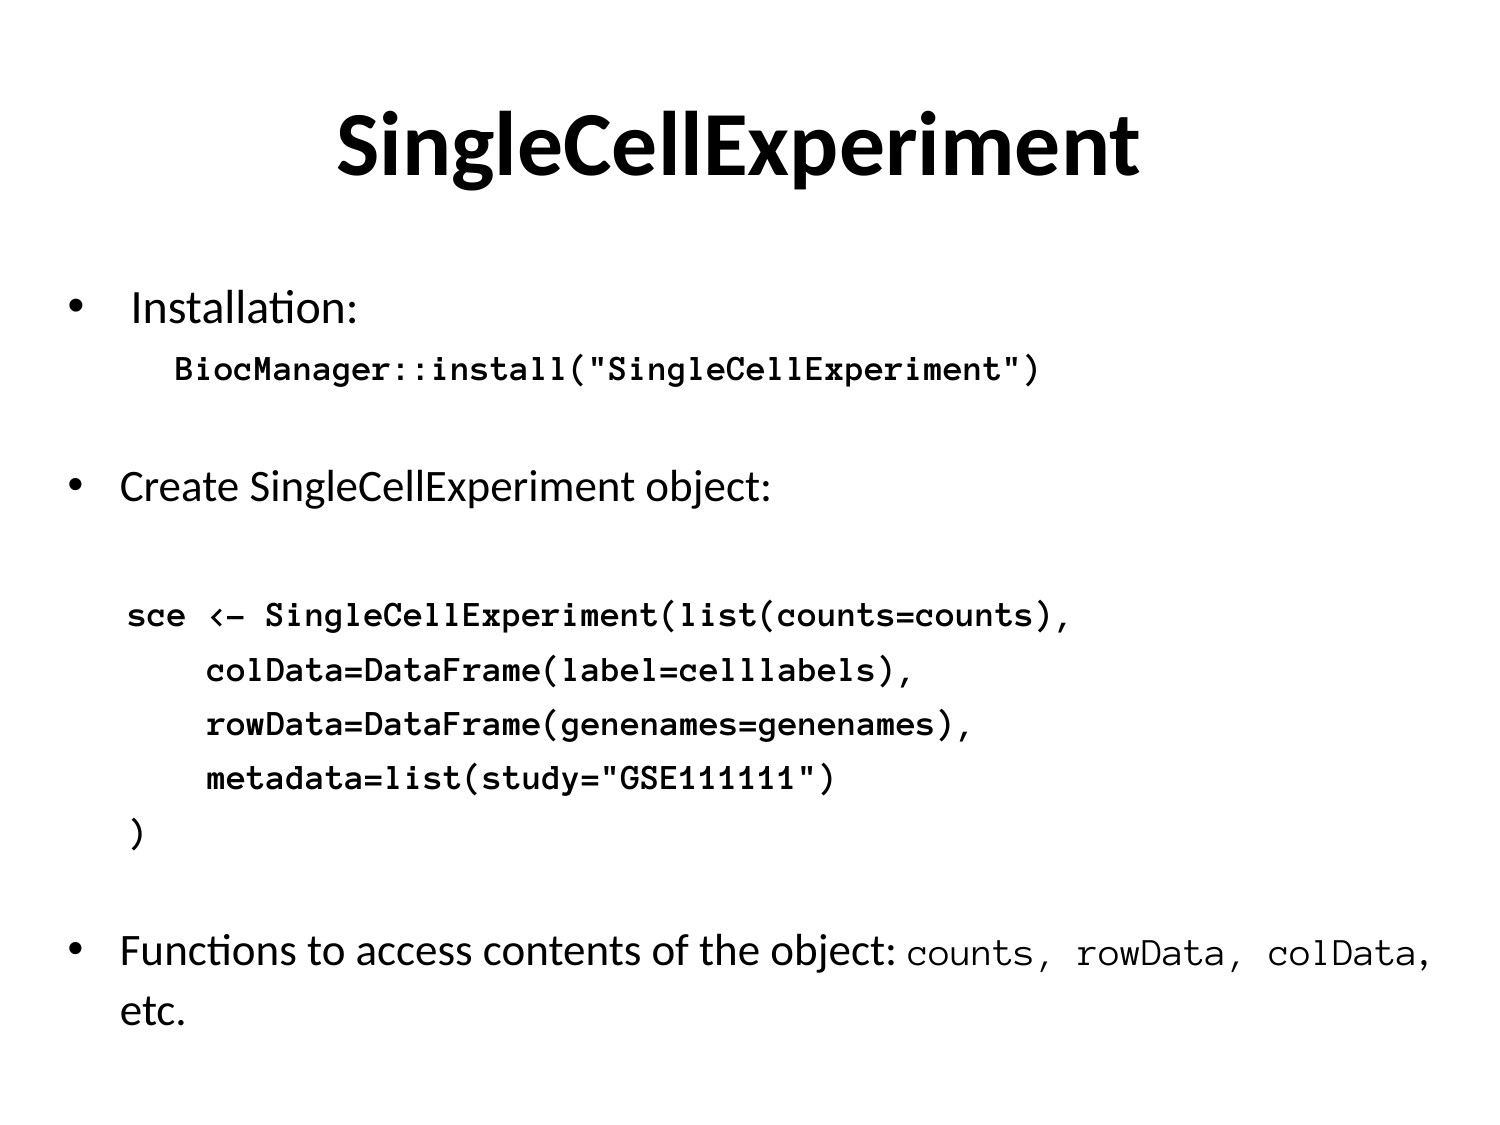

# SingleCellExperiment
 Installation:
	BiocManager::install("SingleCellExperiment")

Create SingleCellExperiment object:

sce <- SingleCellExperiment(list(counts=counts),
    colData=DataFrame(label=celllabels),
    rowData=DataFrame(genenames=genenames),
    metadata=list(study="GSE111111")
)

Functions to access contents of the object: counts, rowData, colData, etc.